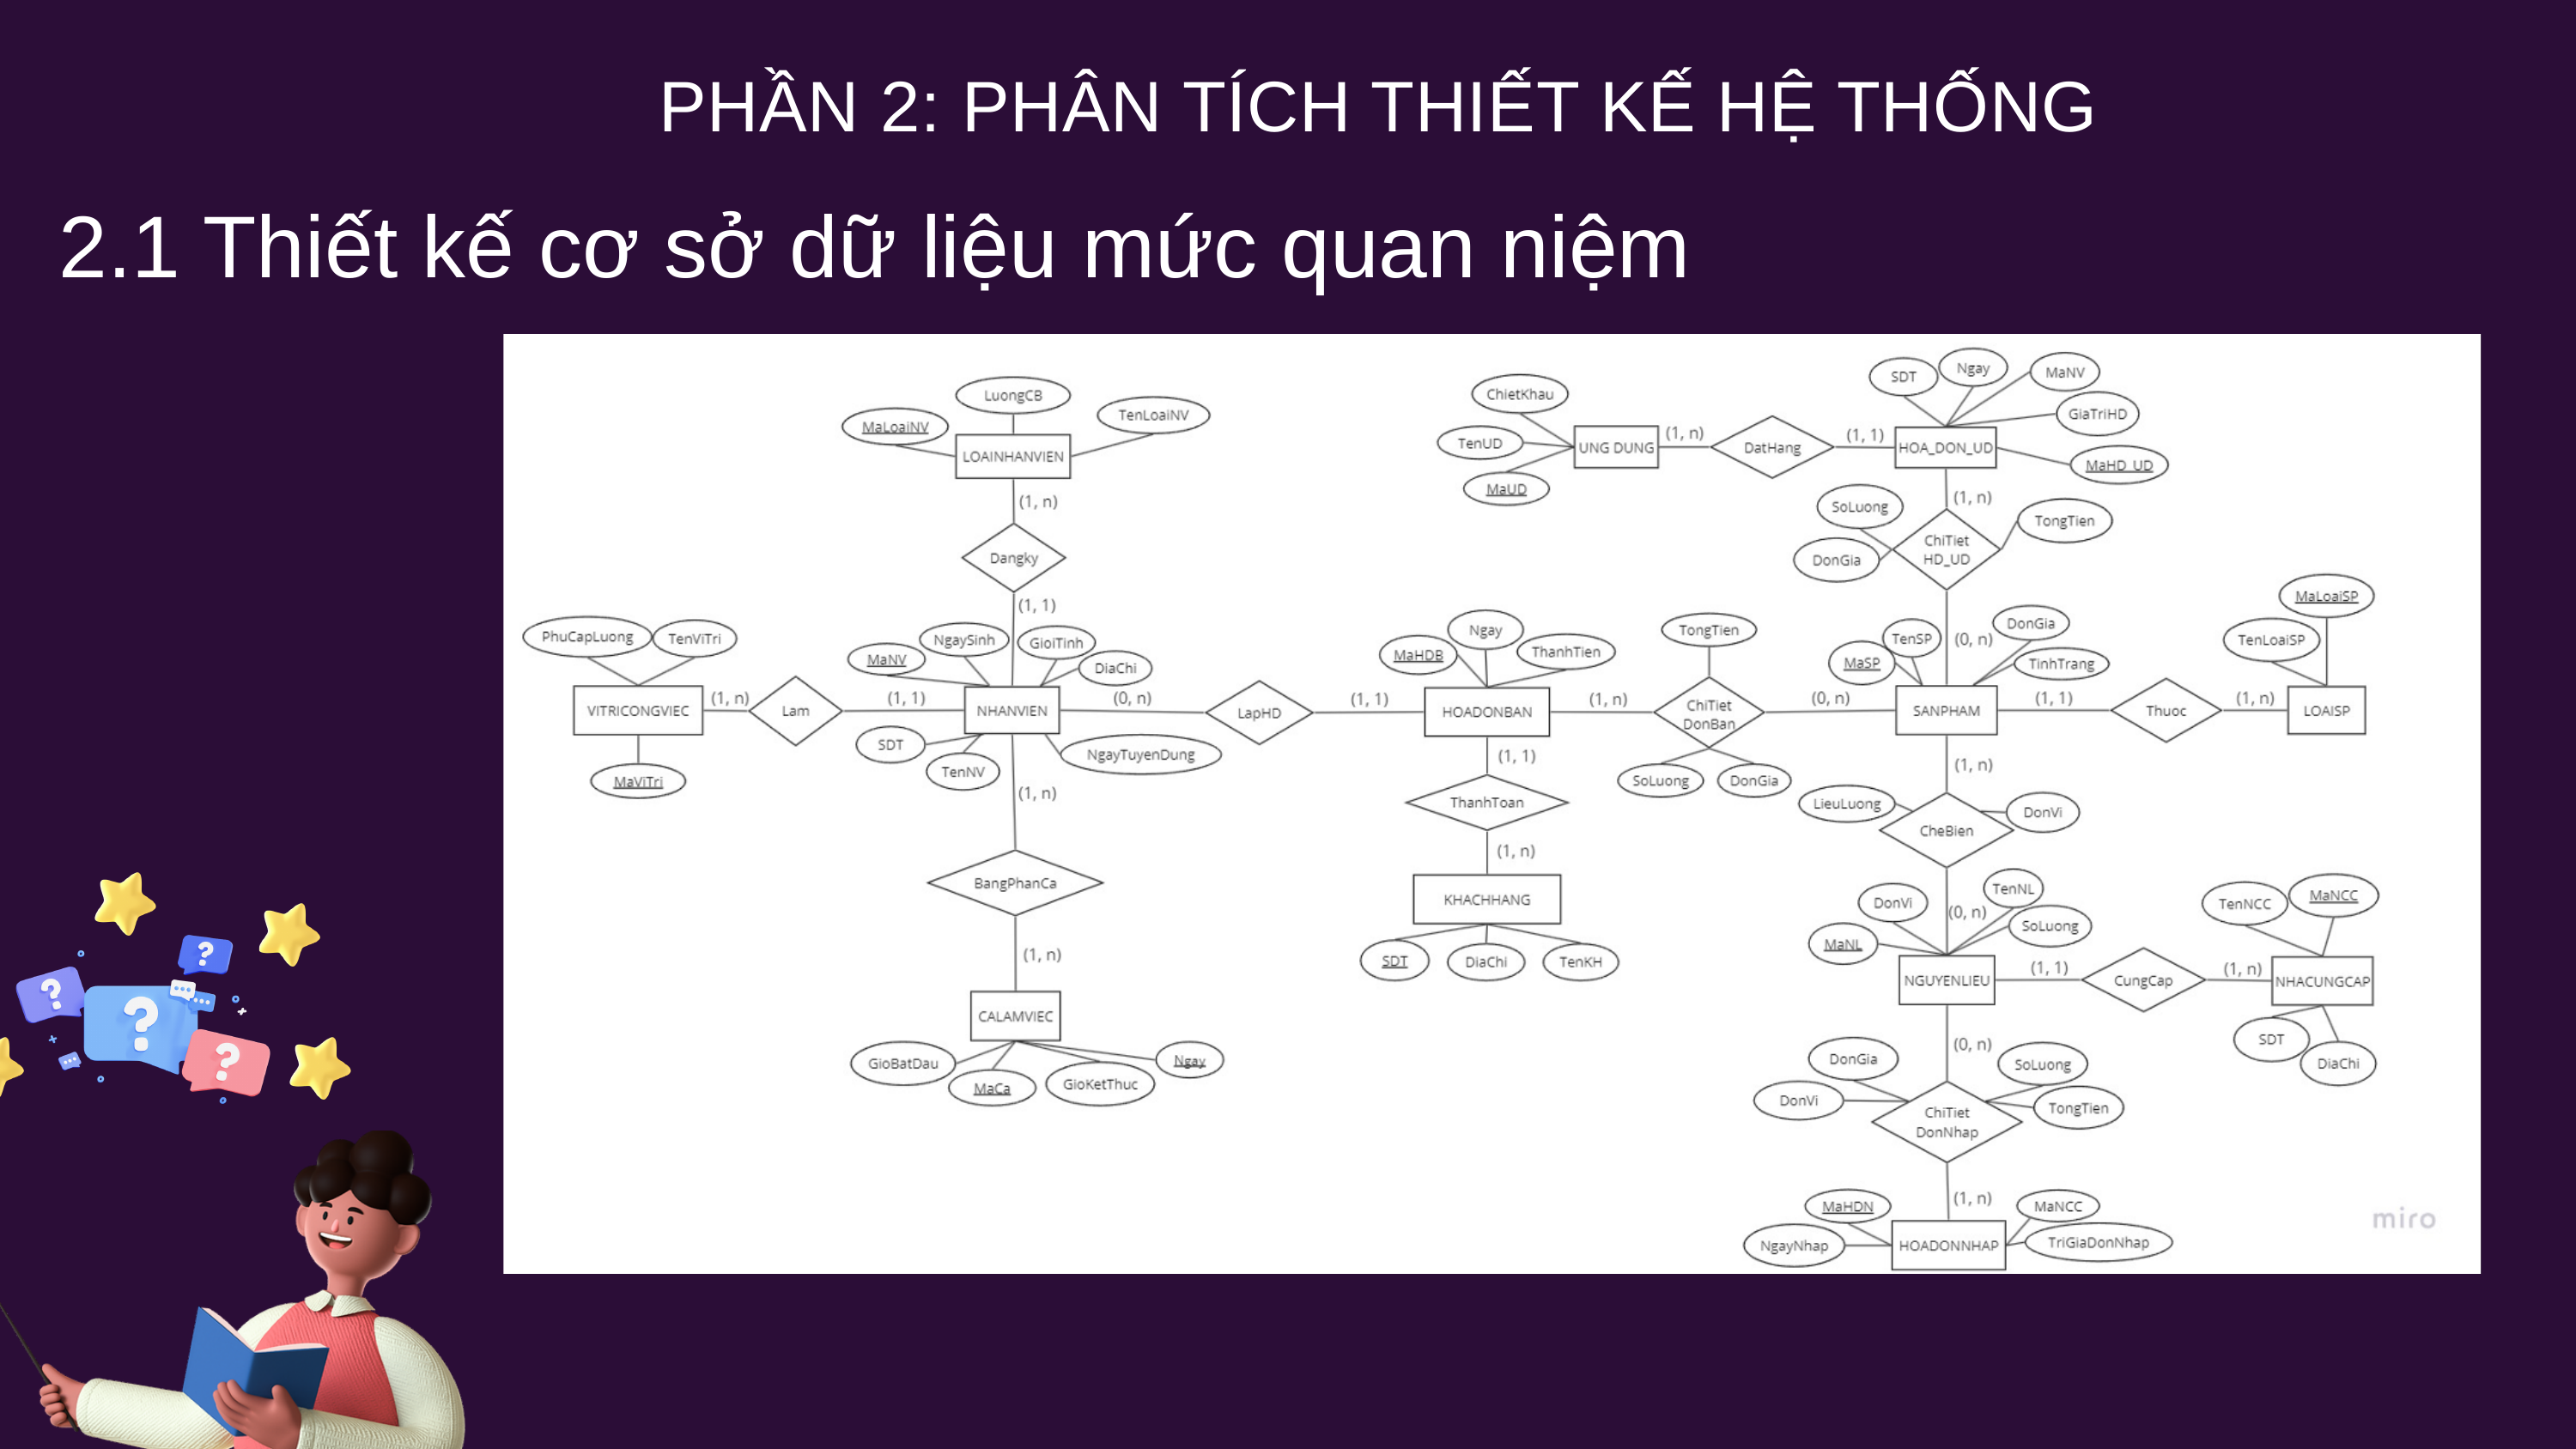

PHẦN 2: PHÂN TÍCH THIẾT KẾ HỆ THỐNG
2.1 Thiết kế cơ sở dữ liệu mức quan niệm